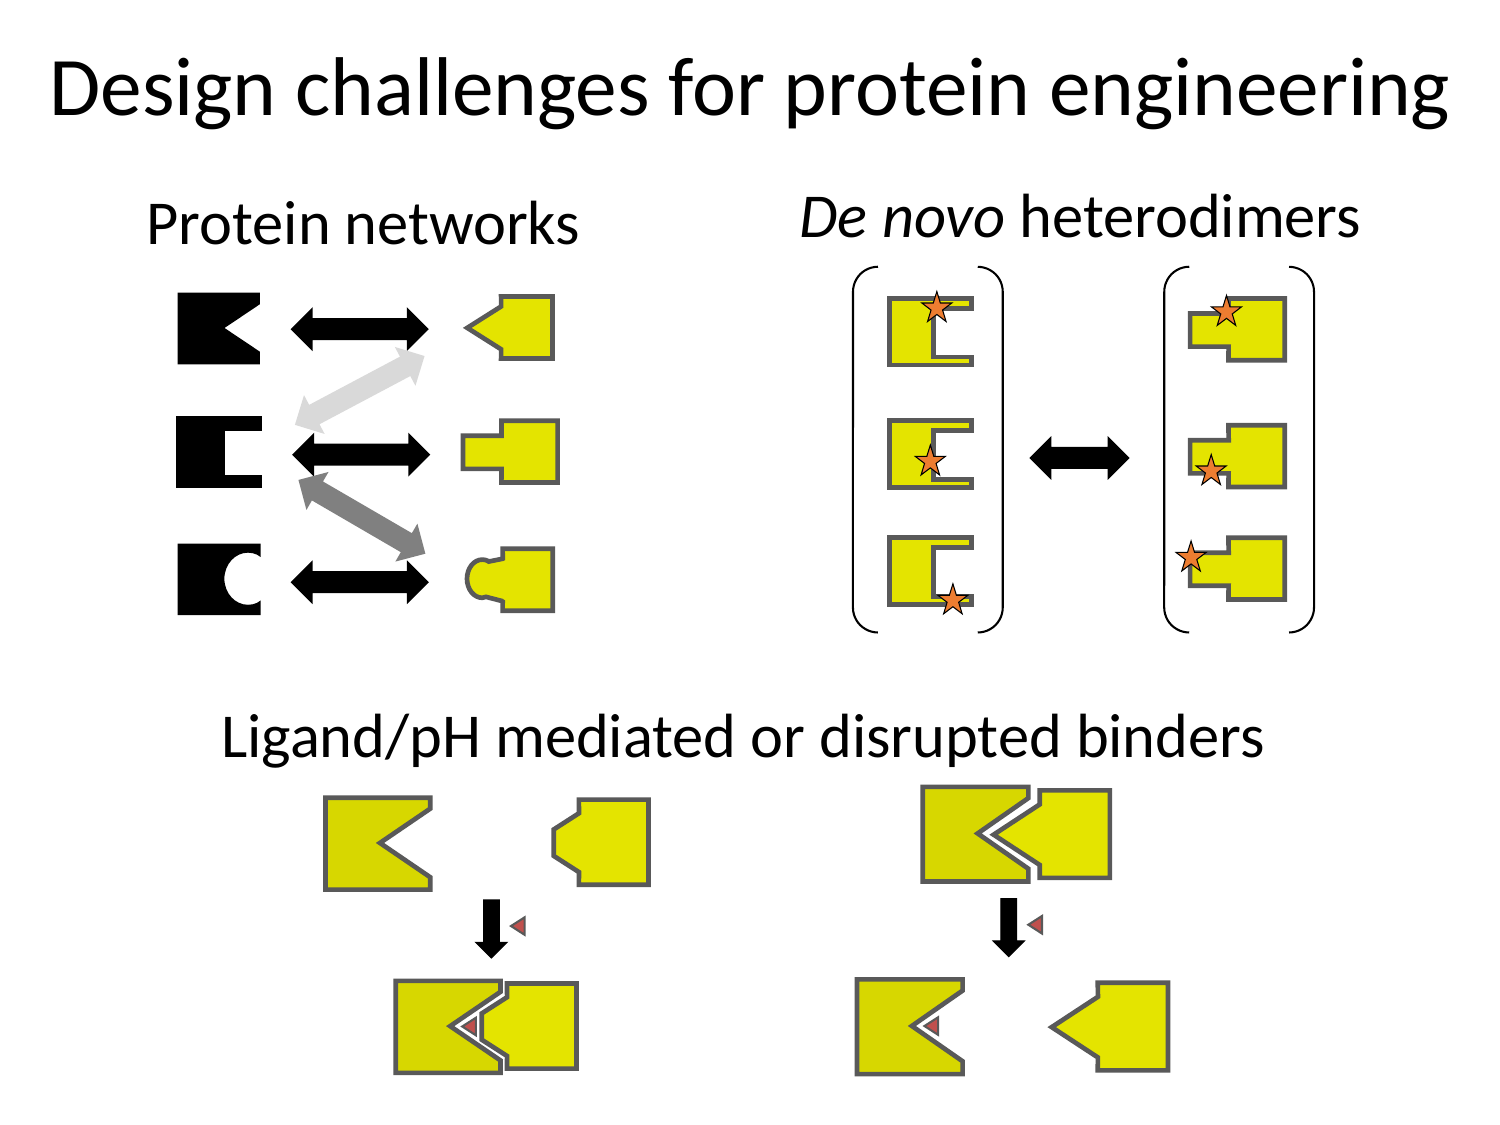

Design challenges for protein engineering
De novo heterodimers
Protein networks

Ligand/pH mediated or disrupted binders